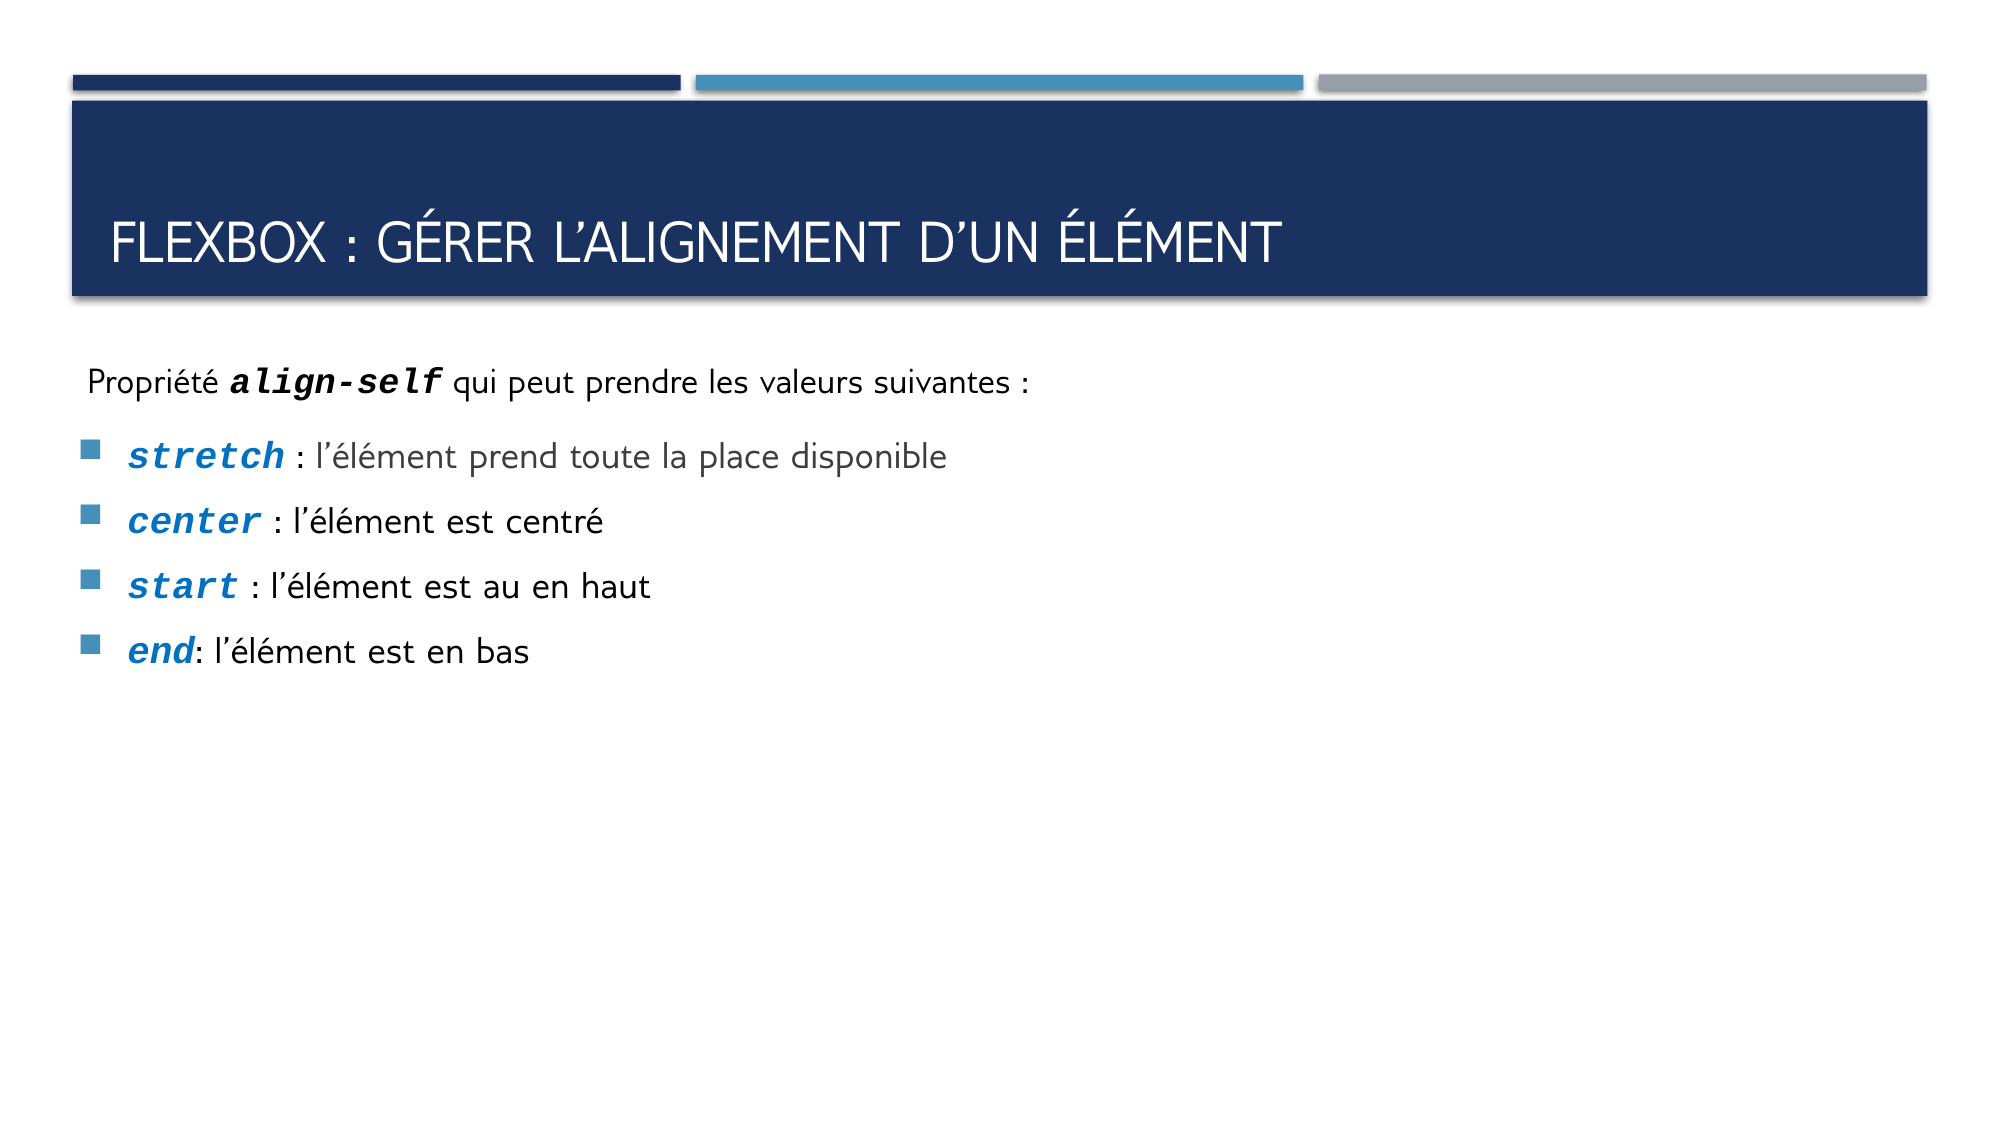

# flexbox : Gérer l’alignement d’un élément
Propriété align-self qui peut prendre les valeurs suivantes :
stretch : l’élément prend toute la place disponible
center : l’élément est centré
start : l’élément est au en haut
end: l’élément est en bas